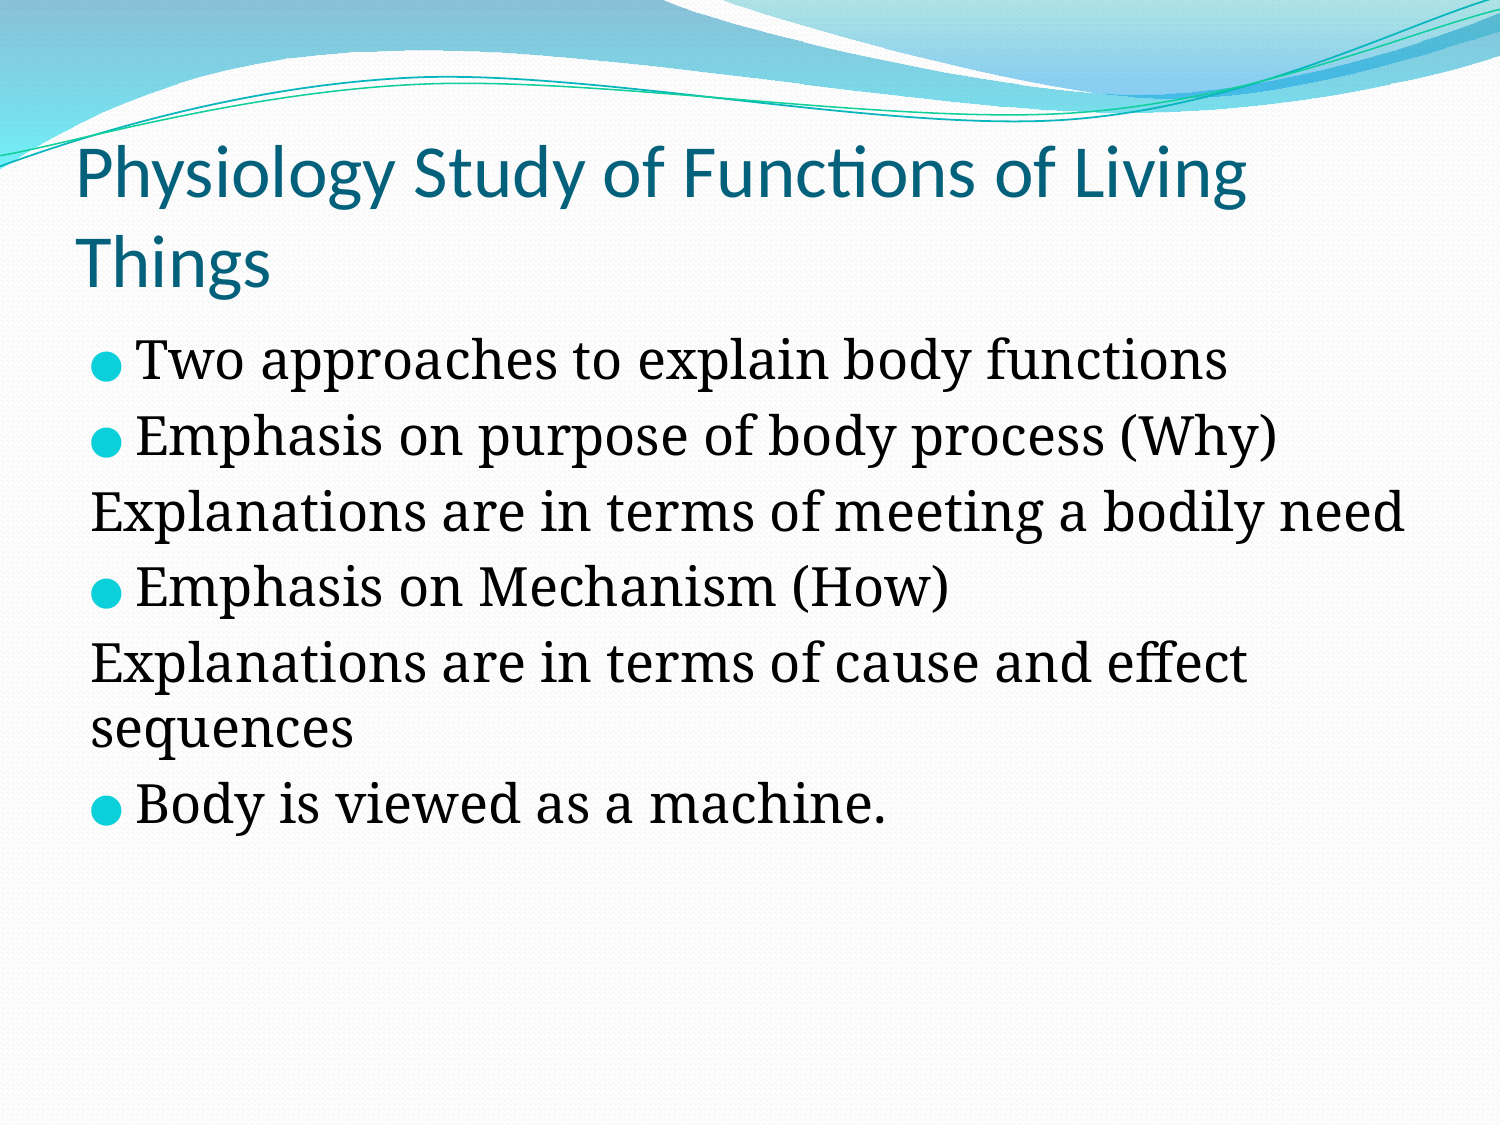

# Physiology Study of Functions of Living Things
Two approaches to explain body functions
Emphasis on purpose of body process (Why)
Explanations are in terms of meeting a bodily need
Emphasis on Mechanism (How)
Explanations are in terms of cause and effect sequences
Body is viewed as a machine.